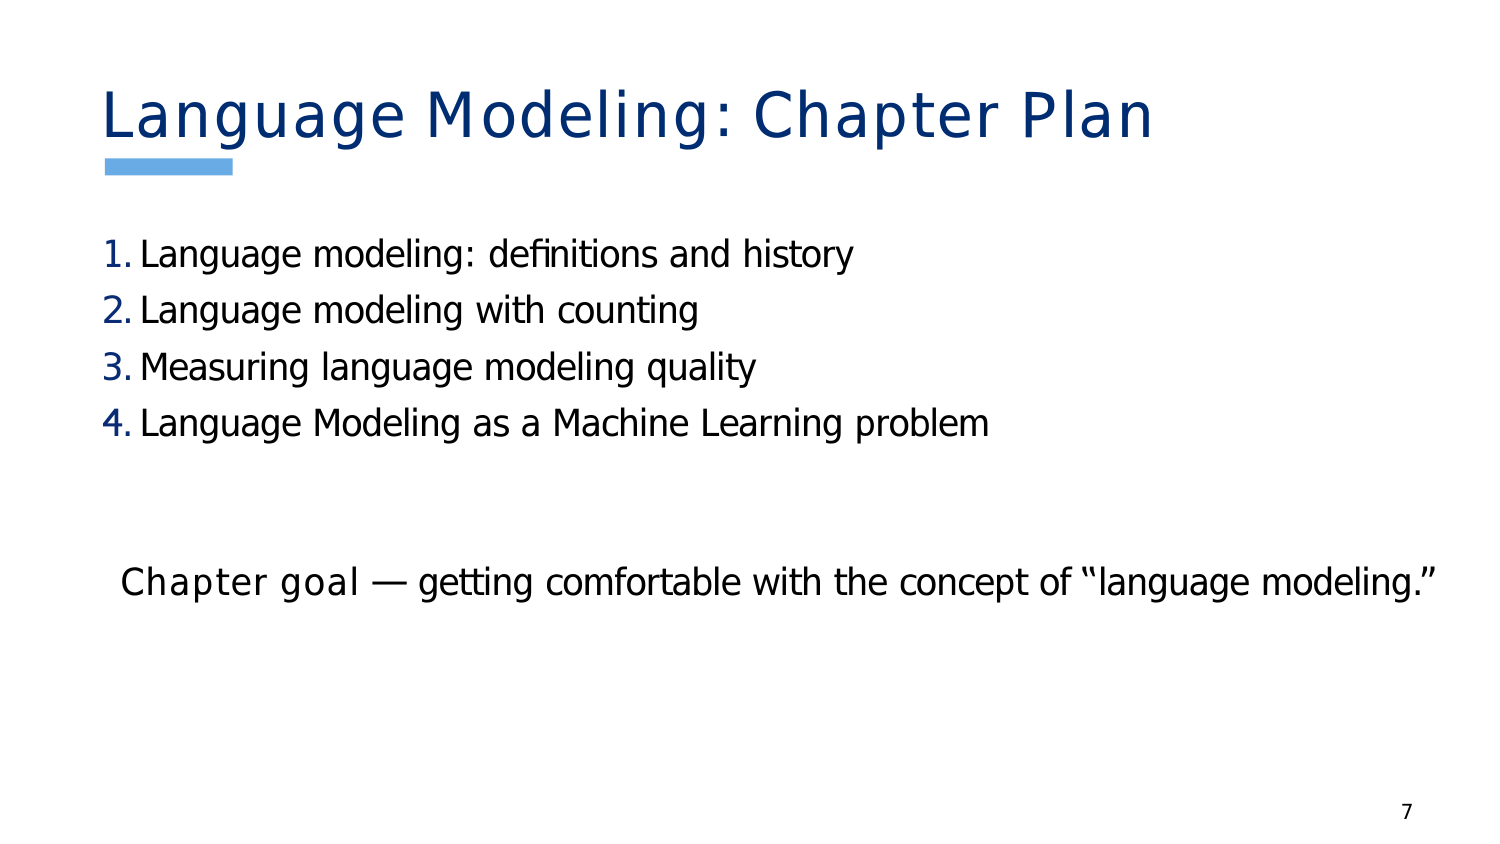

# Language Modeling: Chapter Plan
Language modeling: definitions and history
Language modeling with counting
Measuring language modeling quality
Language Modeling as a Machine Learning problem

Chapter goal — getting comfortable with the concept of “language modeling.”